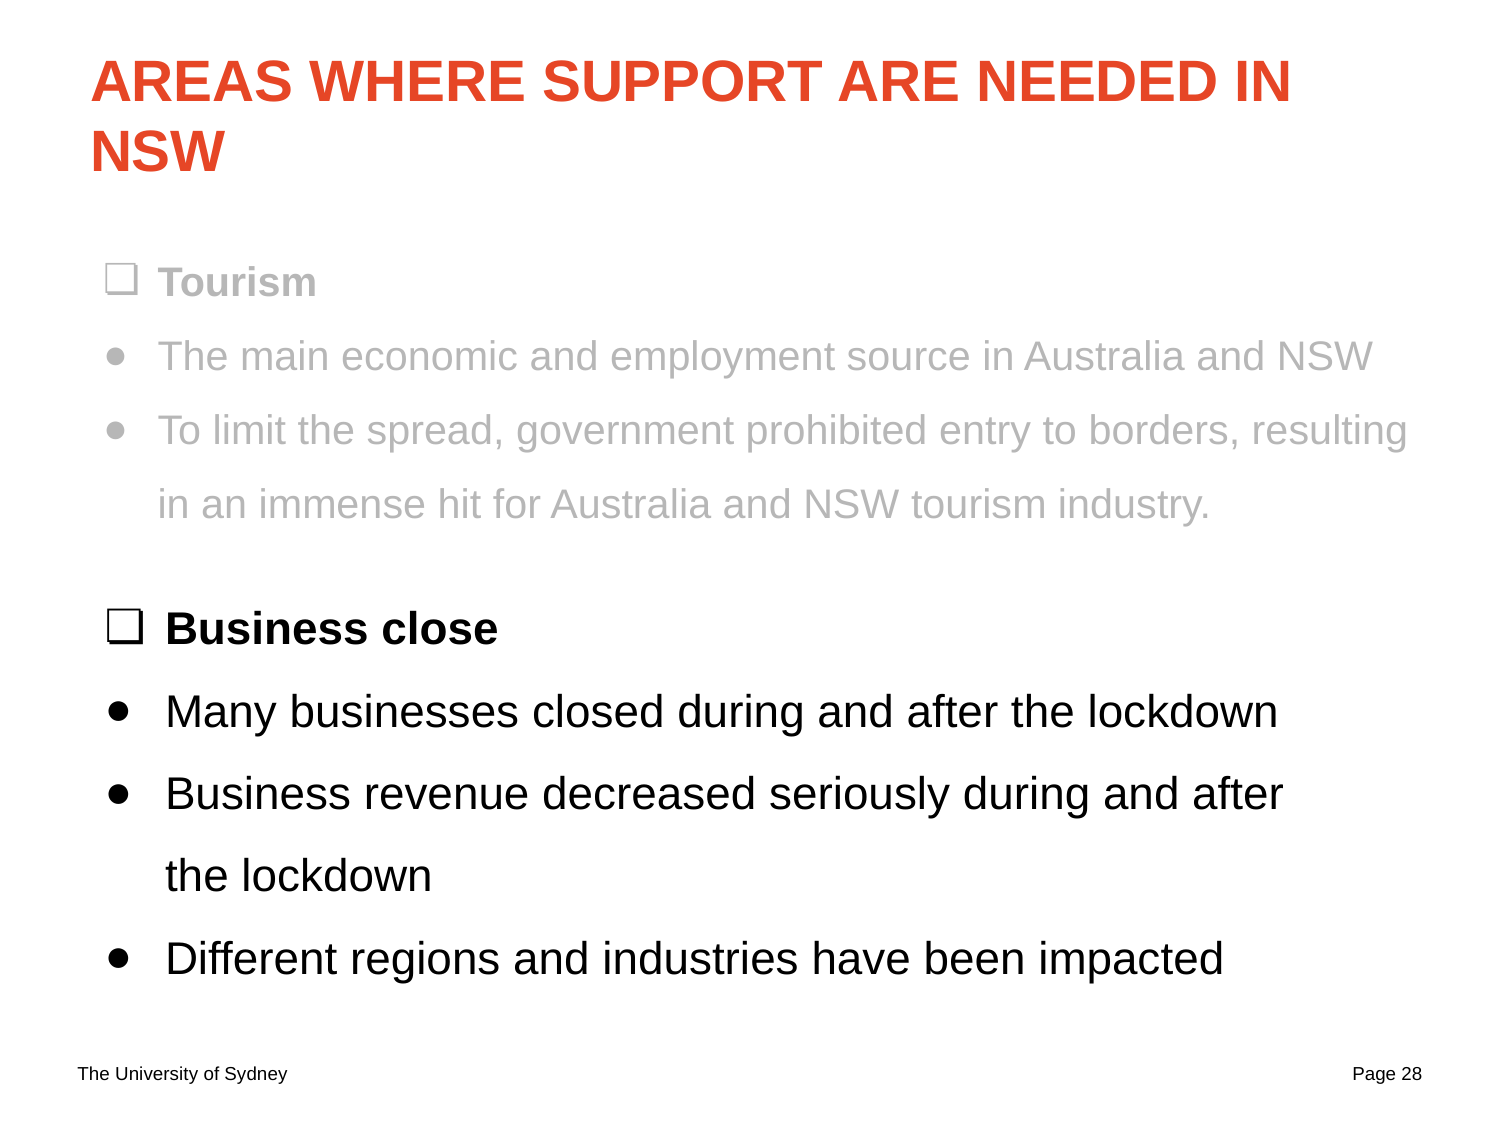

# AREAS WHERE SUPPORT ARE NEEDED IN NSW
Tourism
The main economic and employment source in Australia and NSW
To limit the spread, government prohibited entry to borders, resulting in an immense hit for Australia and NSW tourism industry.
Business close
Many businesses closed during and after the lockdown
Business revenue decreased seriously during and after  the lockdown
Different regions and industries have been impacted